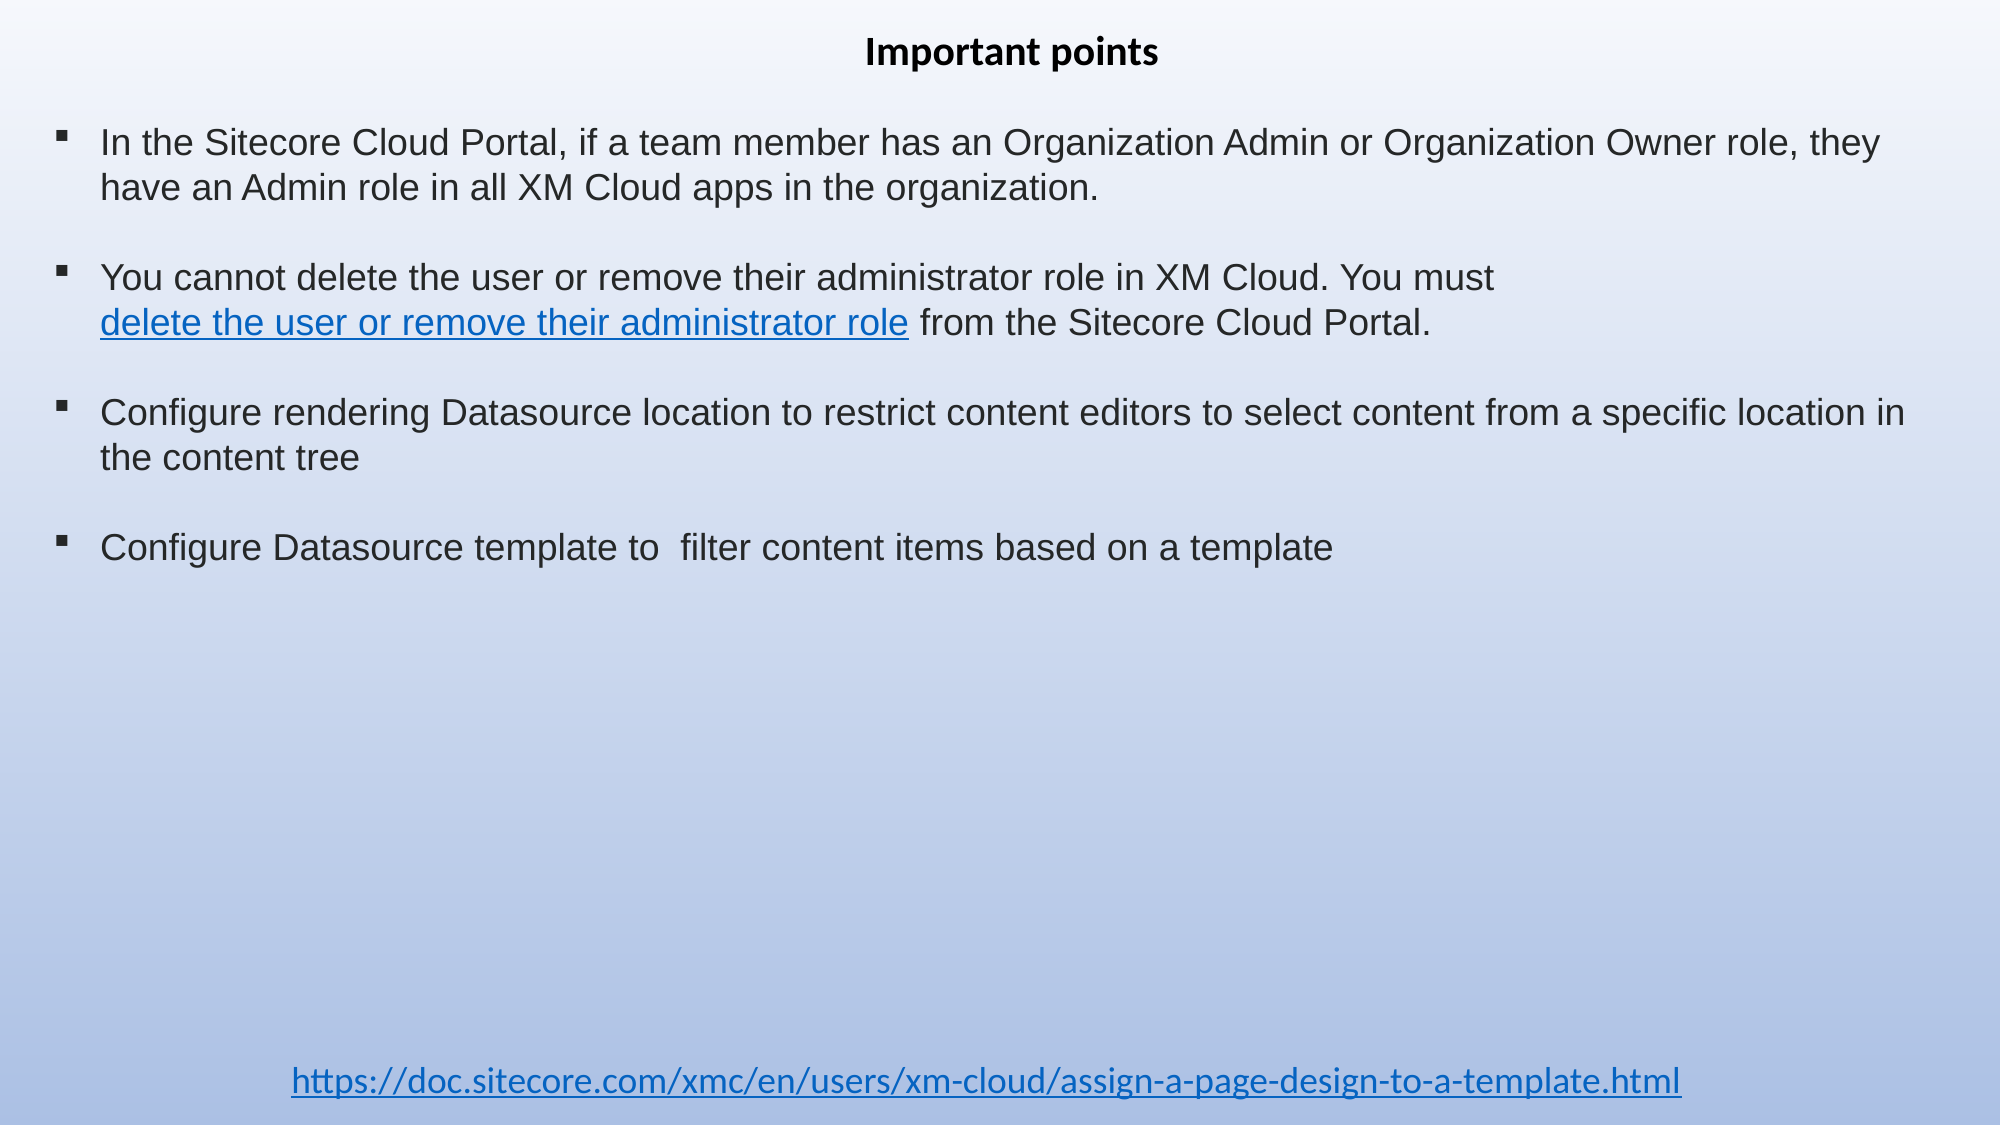

Important points
In the Sitecore Cloud Portal, if a team member has an Organization Admin or Organization Owner role, they have an Admin role in all XM Cloud apps in the organization.

You cannot delete the user or remove their administrator role in XM Cloud. You must delete the user or remove their administrator role from the Sitecore Cloud Portal.

Configure rendering Datasource location to restrict content editors to select content from a specific location in the content tree

Configure Datasource template to  filter content items based on a template

https://doc.sitecore.com/xmc/en/users/xm-cloud/assign-a-page-design-to-a-template.html